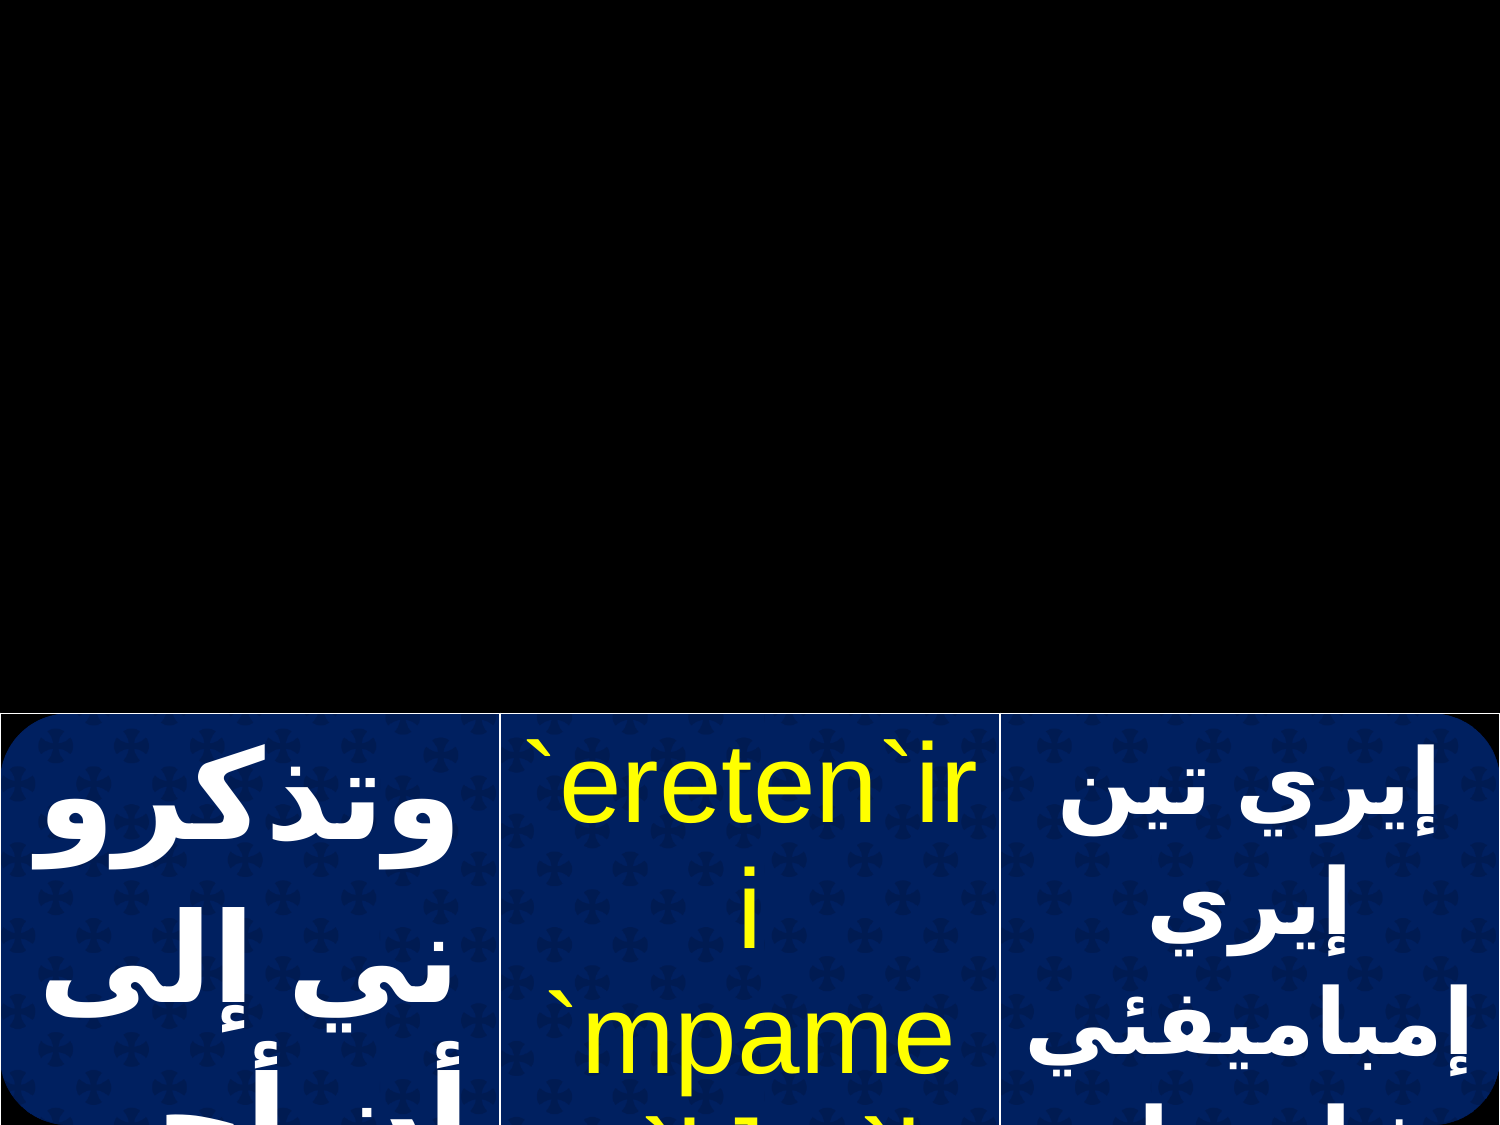

| وتذكروني إلى أن أجي | `ereten`iri `mpameu`i ]a;`i | إيري تين إيري إمباميفئي شاتي إي |
| --- | --- | --- |